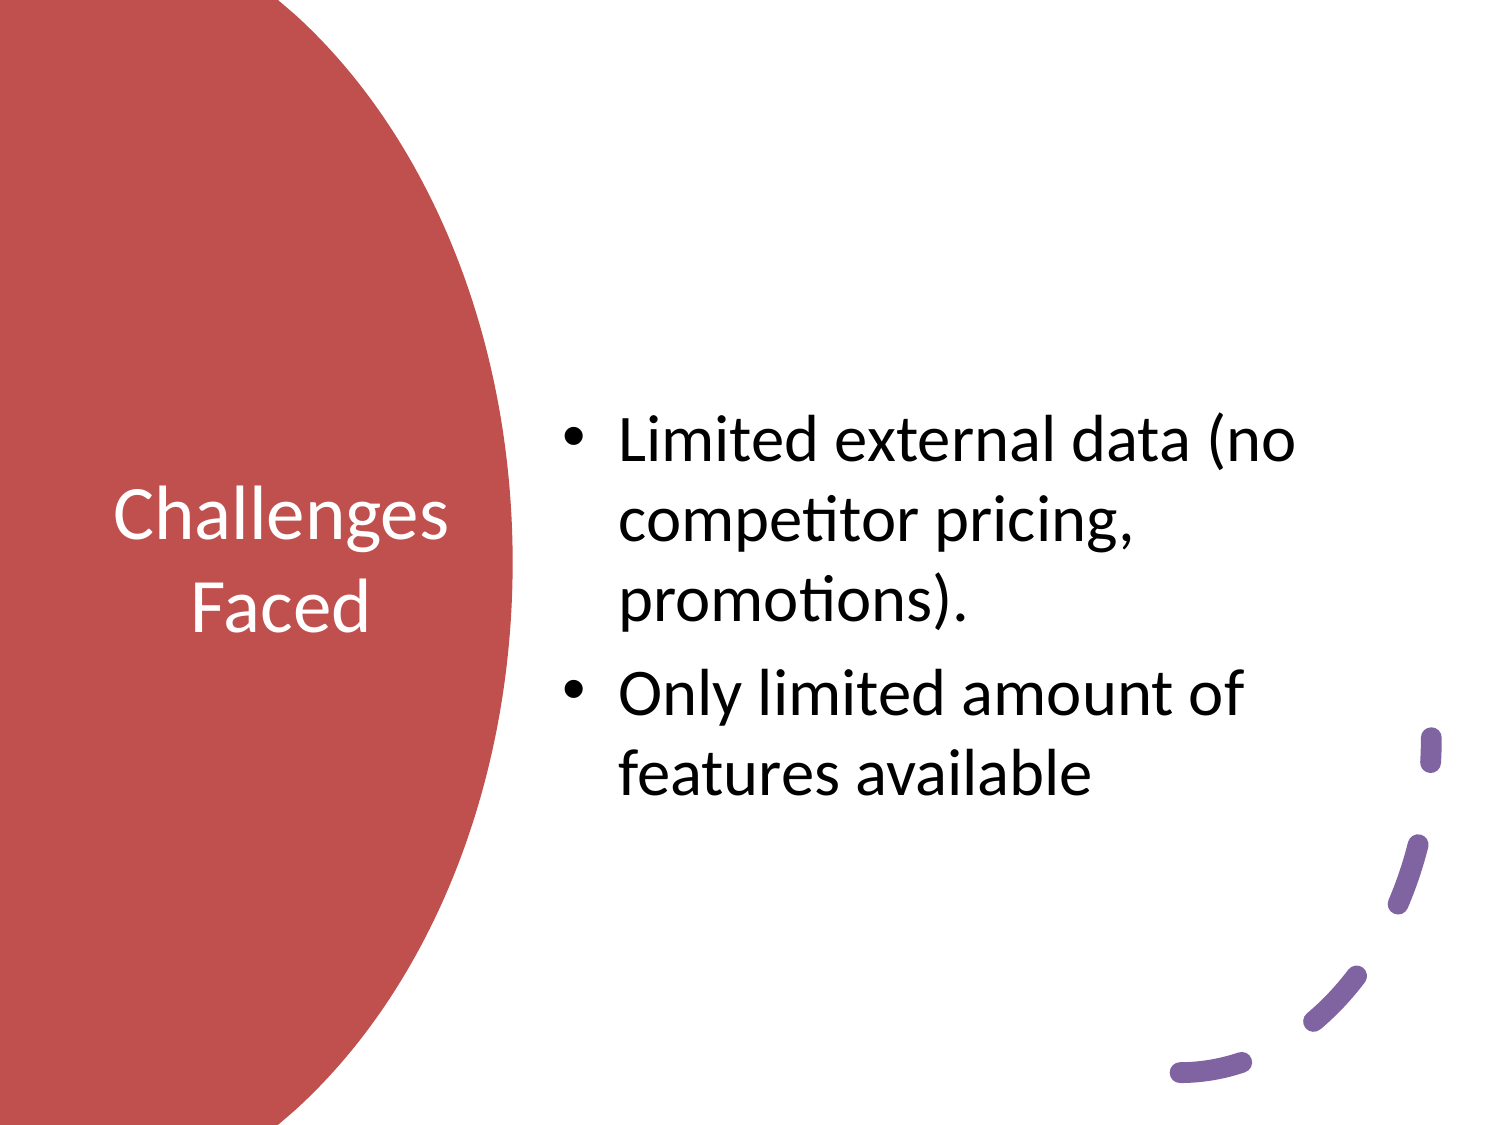

Limited external data (no competitor pricing, promotions).
Only limited amount of features available
# Challenges Faced